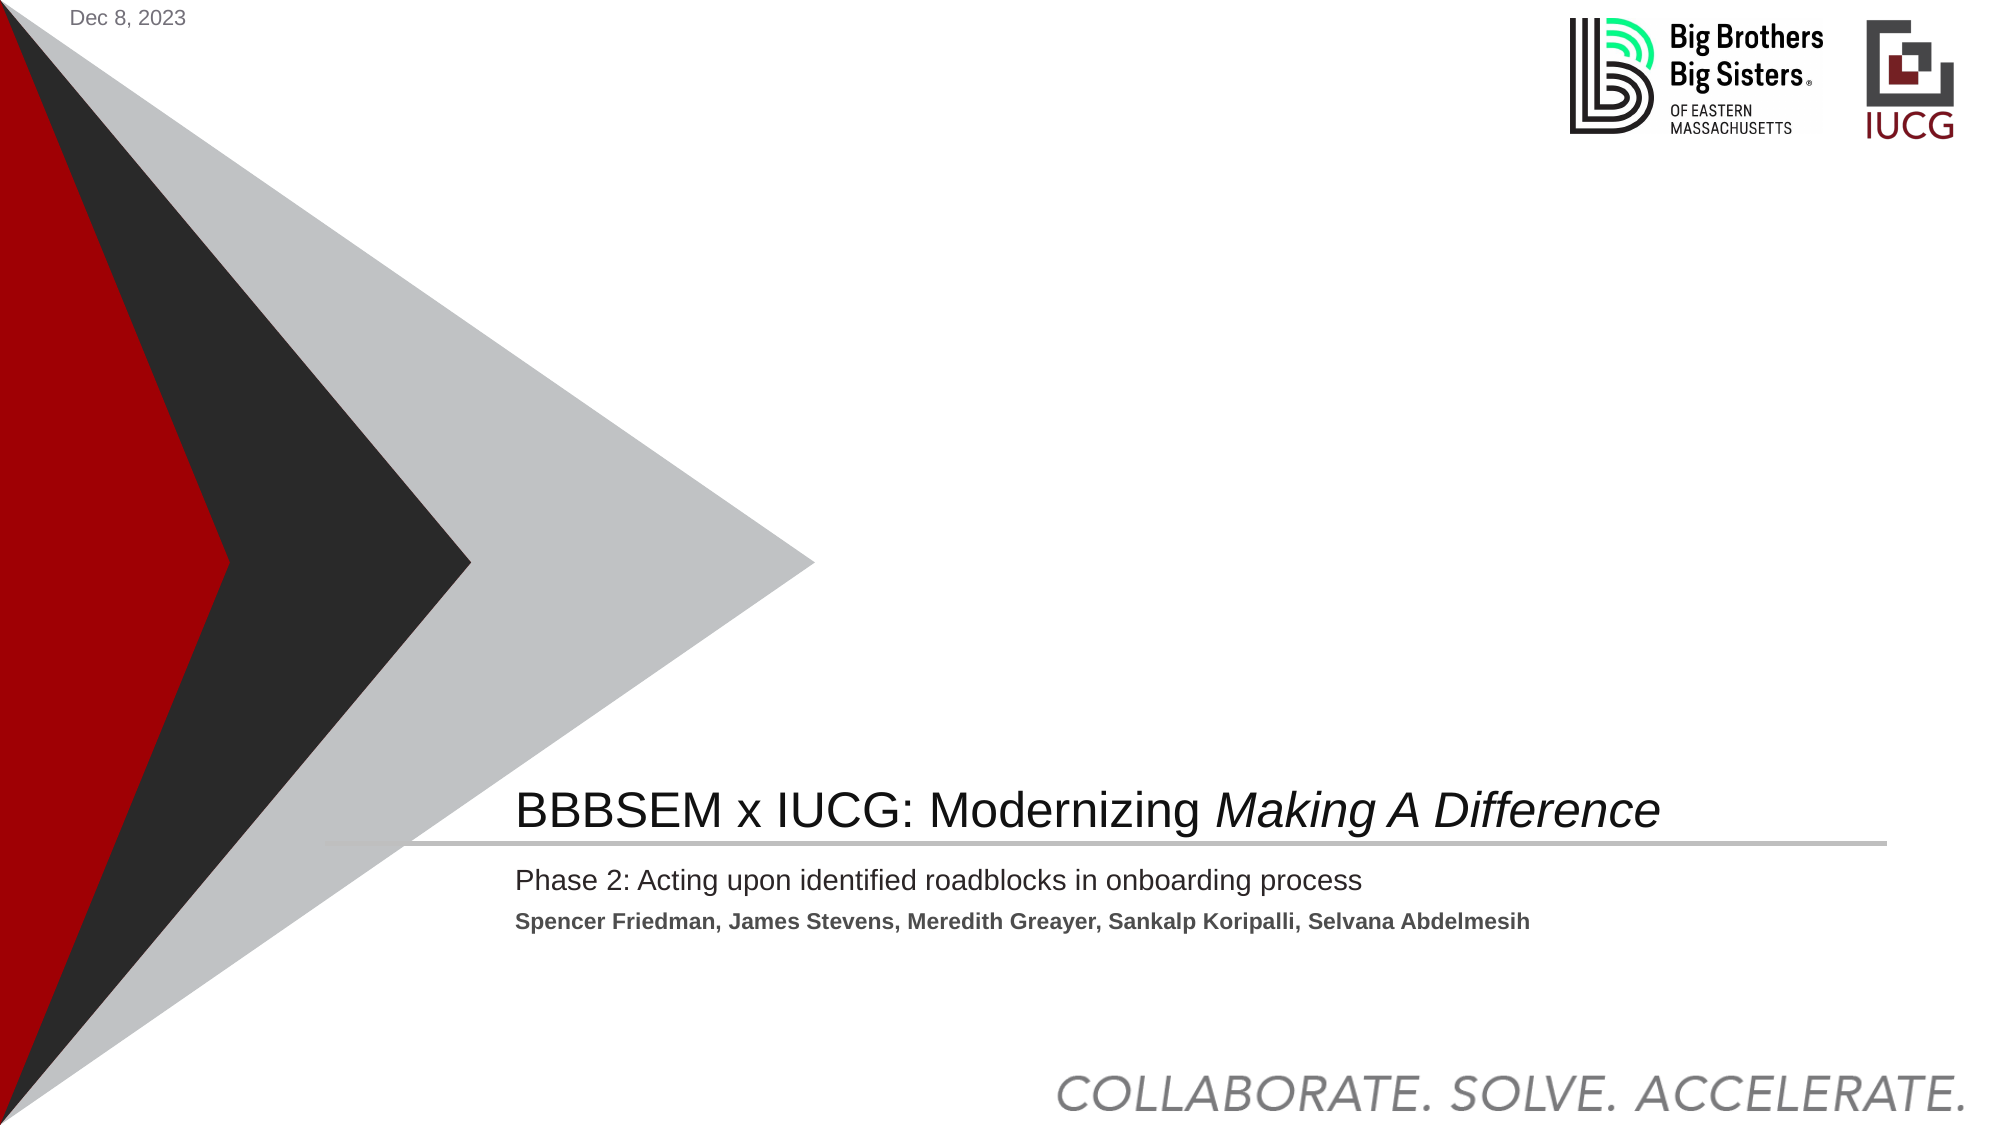

Dec 8, 2023
BBBSEM x IUCG: Modernizing Making A Difference

Phase 2: Acting upon identified roadblocks in onboarding process

Spencer Friedman, James Stevens, Meredith Greayer, Sankalp Koripalli, Selvana Abdelmesih